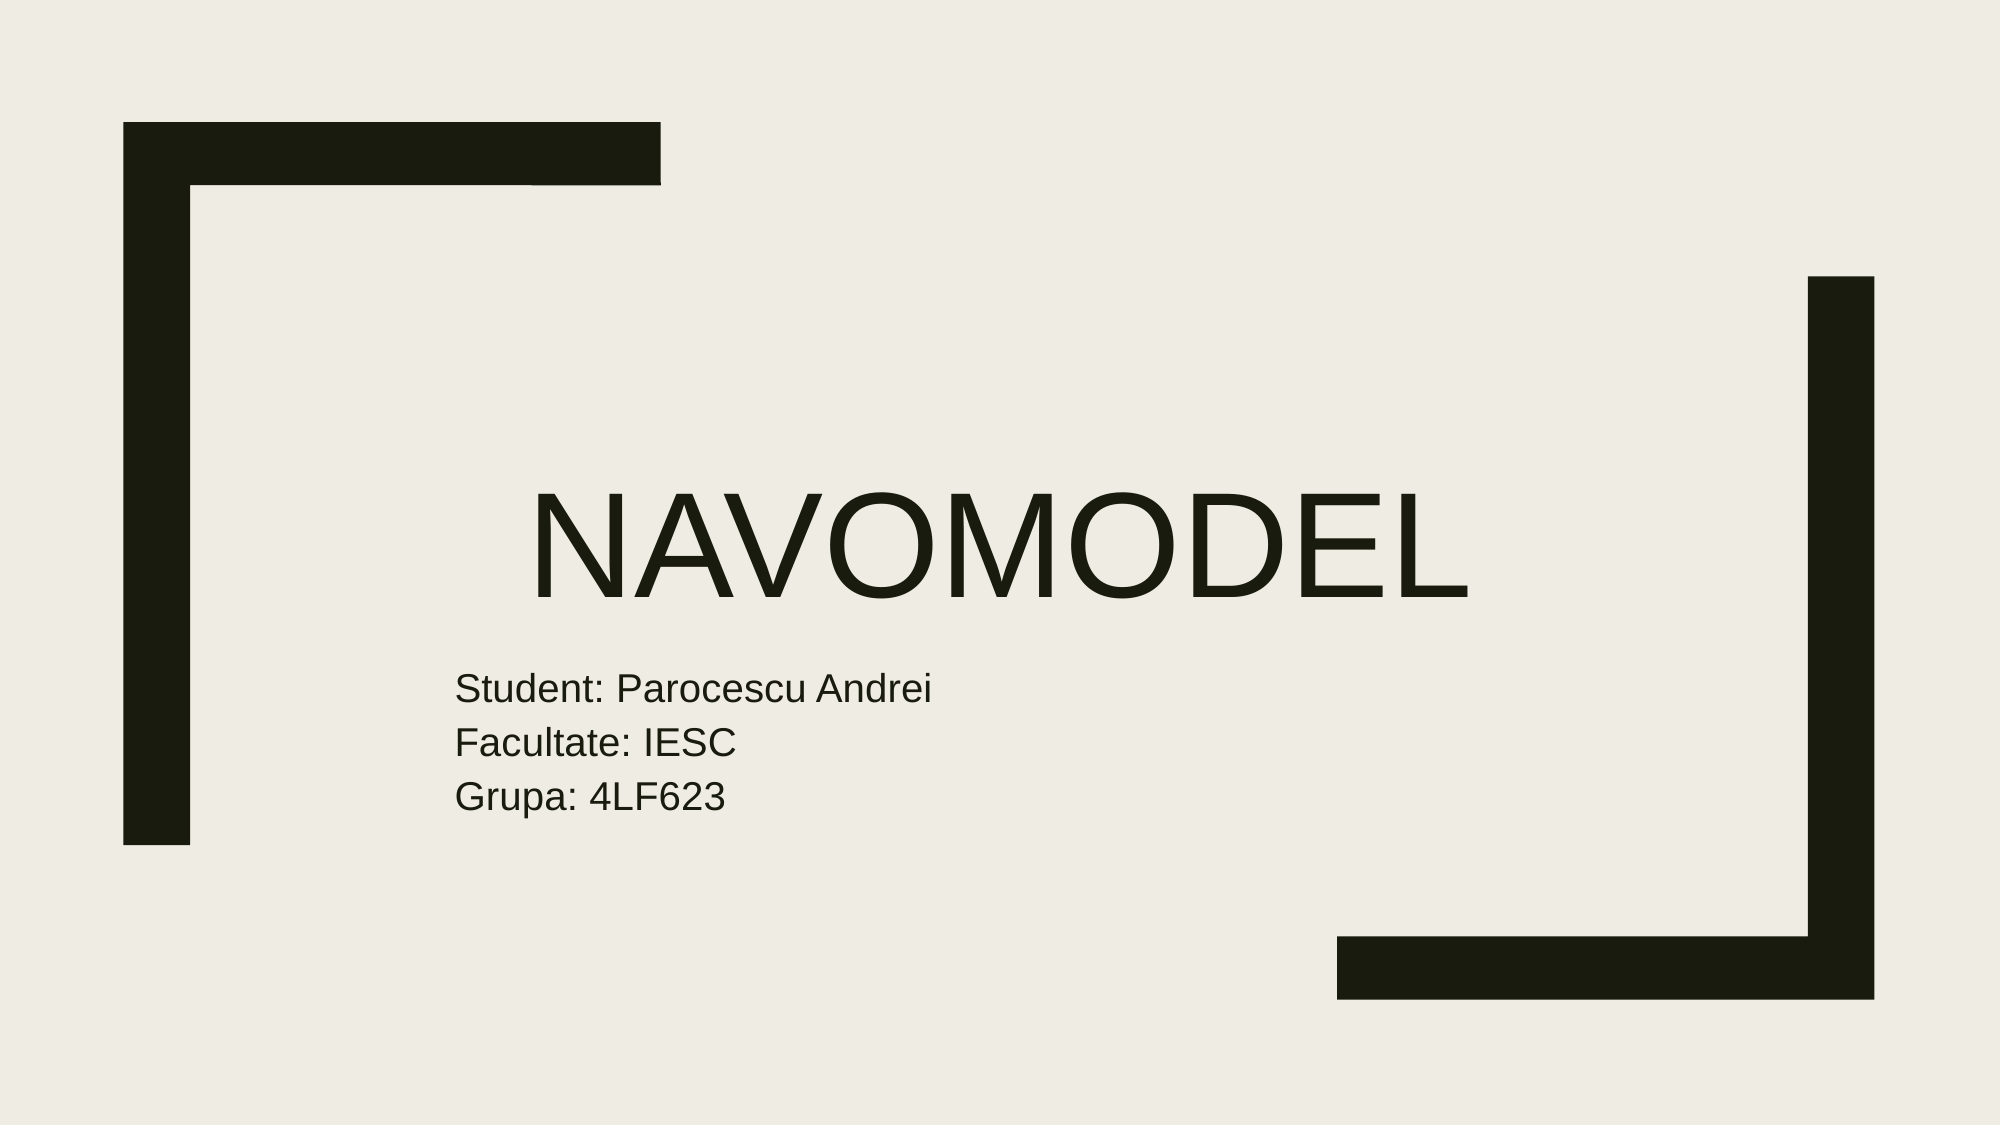

# NAVOMODEL
Student: Parocescu Andrei
Facultate: IESC
Grupa: 4LF623